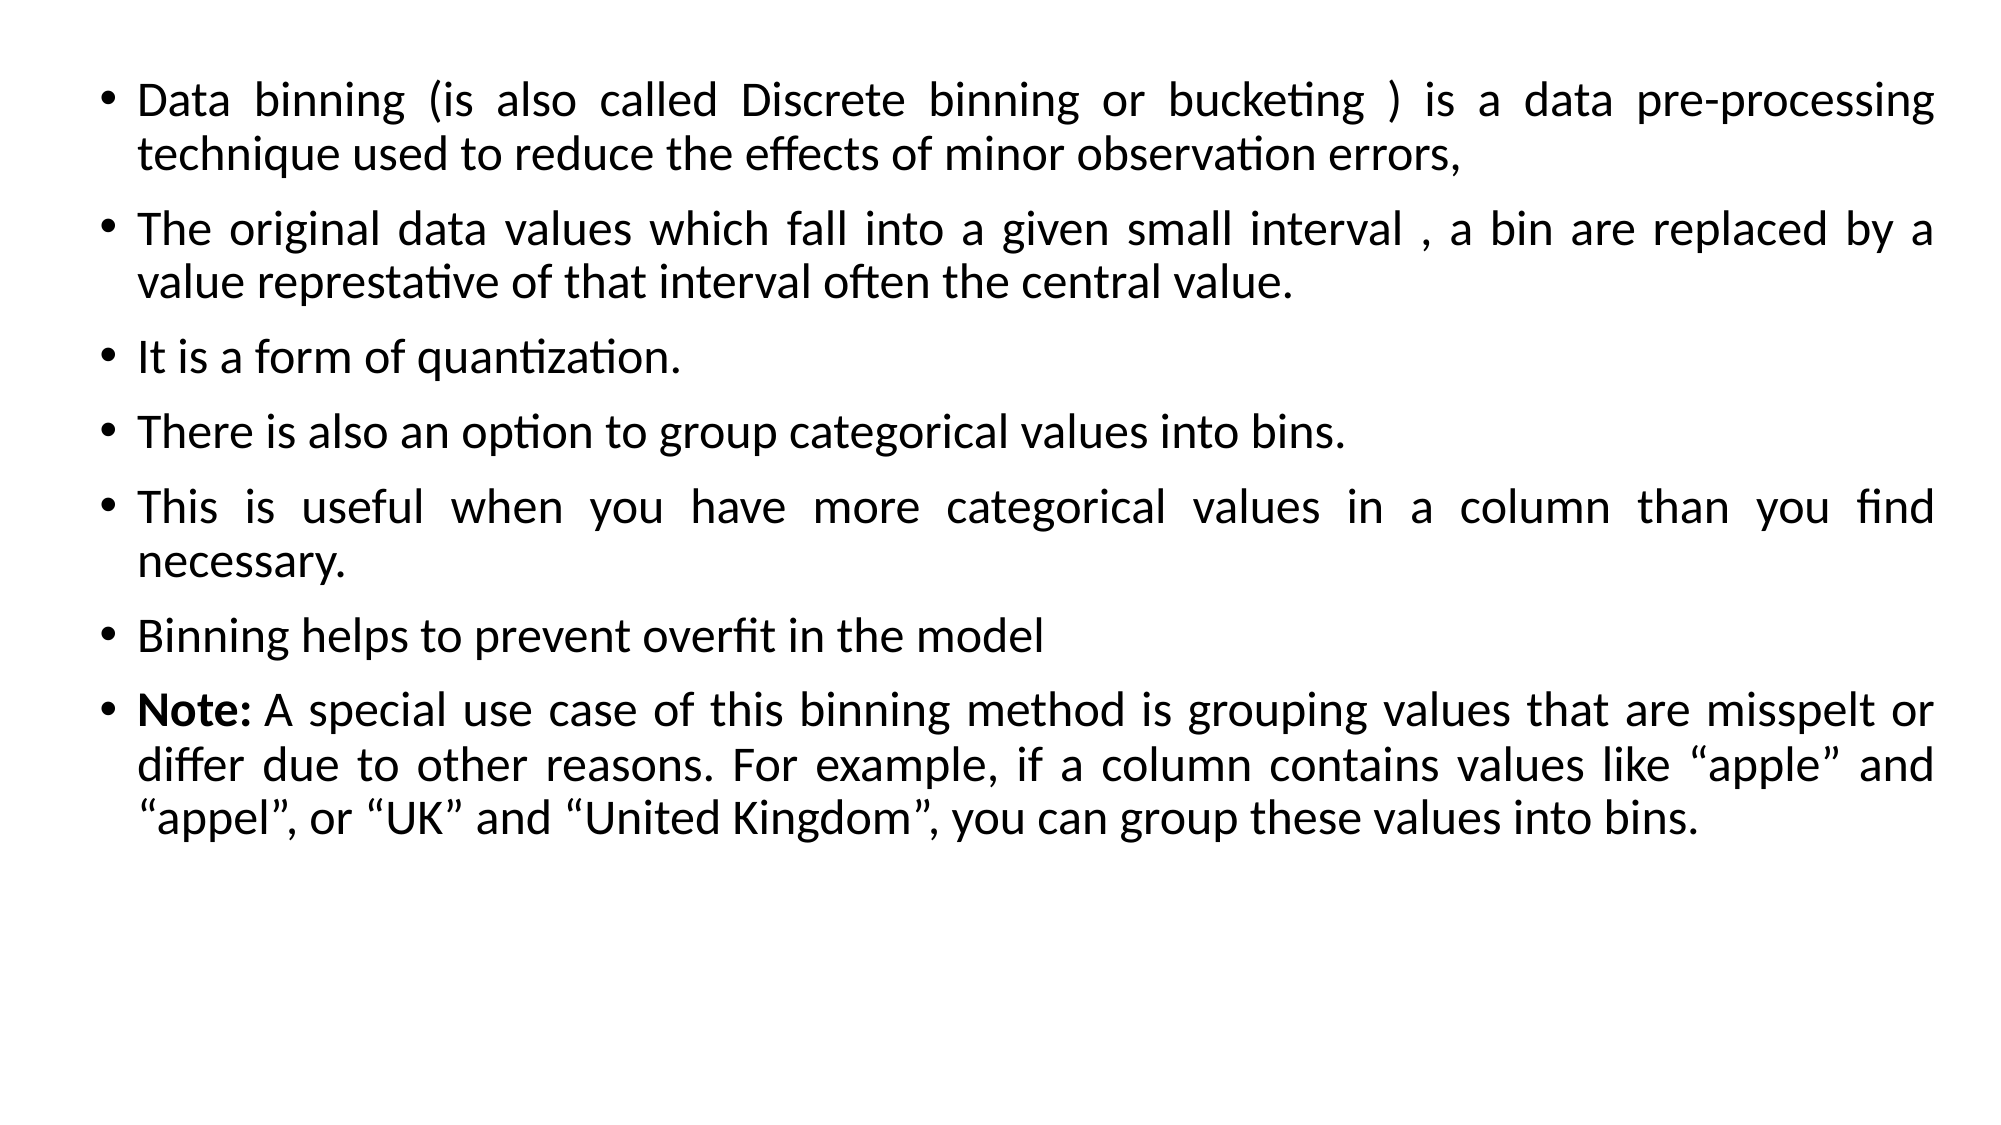

Data binning (is also called Discrete binning or bucketing ) is a data pre-processing technique used to reduce the effects of minor observation errors,
The original data values which fall into a given small interval , a bin are replaced by a value represtative of that interval often the central value.
It is a form of quantization.
There is also an option to group categorical values into bins.
This is useful when you have more categorical values in a column than you find necessary.
Binning helps to prevent overfit in the model
Note: A special use case of this binning method is grouping values that are misspelt or differ due to other reasons. For example, if a column contains values like “apple” and “appel”, or “UK” and “United Kingdom”, you can group these values into bins.